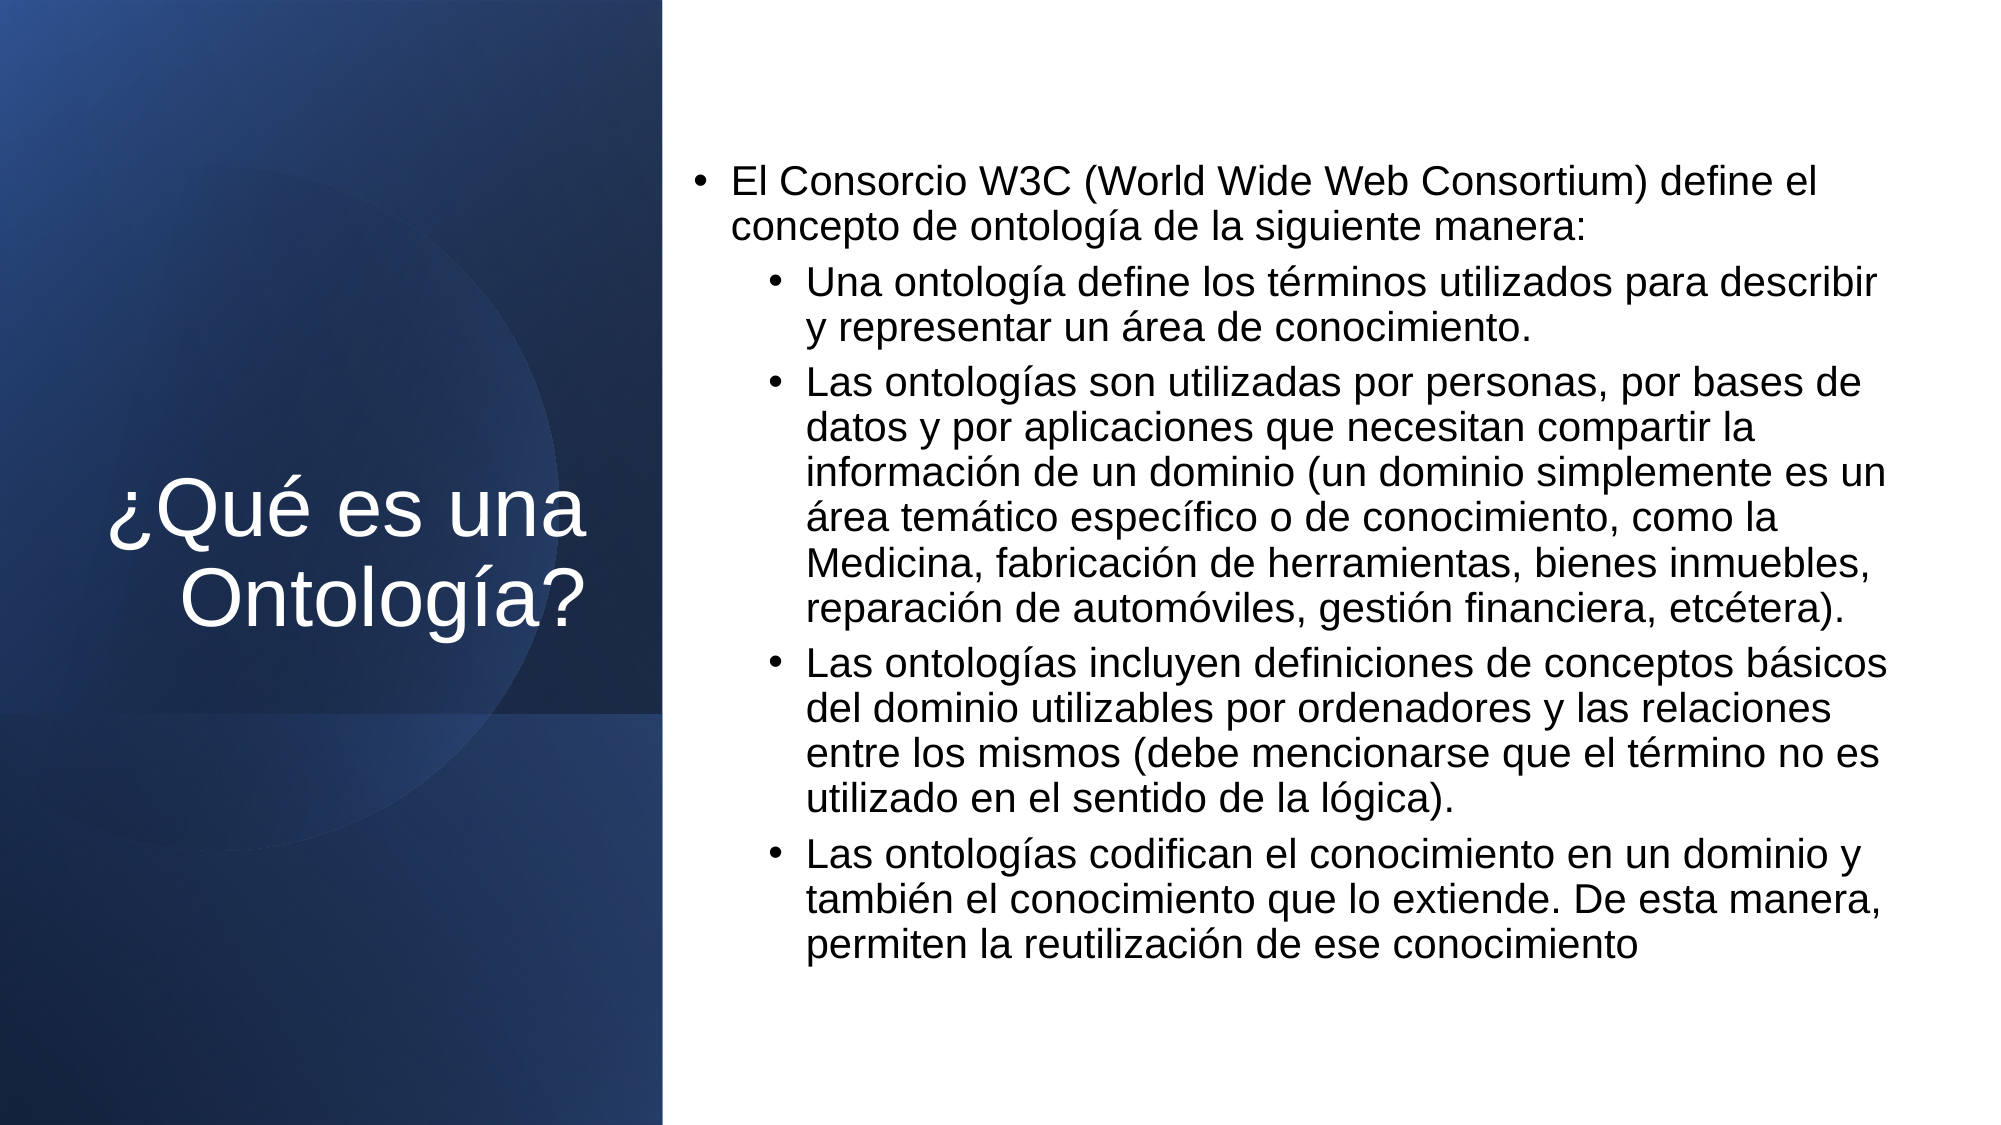

¿Qué es una Ontología?
El Consorcio W3C (World Wide Web Consortium) define el concepto de ontología de la siguiente manera:
Una ontología define los términos utilizados para describir y representar un área de conocimiento.
Las ontologías son utilizadas por personas, por bases de datos y por aplicaciones que necesitan compartir la información de un dominio (un dominio simplemente es un área temático específico o de conocimiento, como la Medicina, fabricación de herramientas, bienes inmuebles, reparación de automóviles, gestión financiera, etcétera).
Las ontologías incluyen definiciones de conceptos básicos del dominio utilizables por ordenadores y las relaciones entre los mismos (debe mencionarse que el término no es utilizado en el sentido de la lógica).
Las ontologías codifican el conocimiento en un dominio y también el conocimiento que lo extiende. De esta manera, permiten la reutilización de ese conocimiento